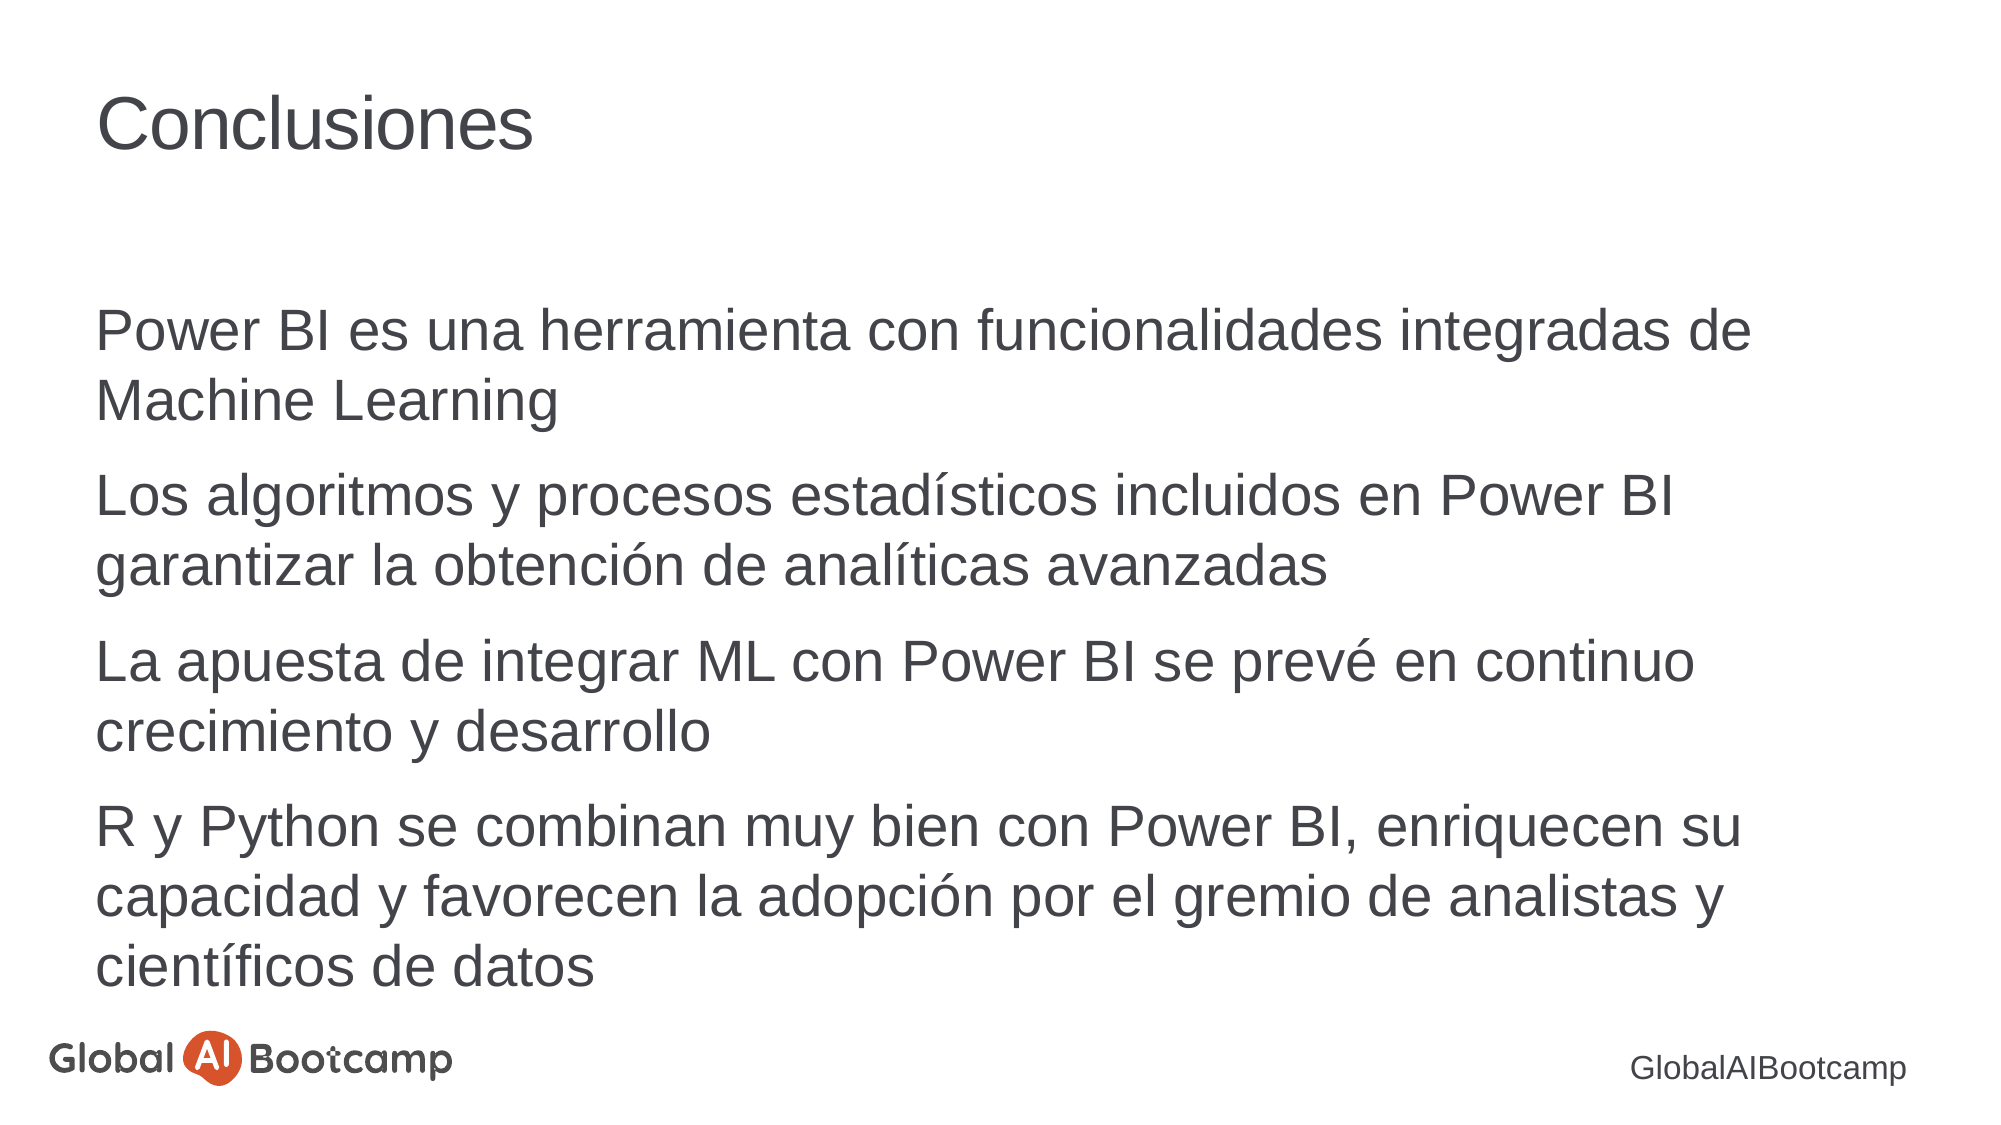

# Conclusiones
Power BI es una herramienta con funcionalidades integradas de Machine Learning
Los algoritmos y procesos estadísticos incluidos en Power BI garantizar la obtención de analíticas avanzadas
La apuesta de integrar ML con Power BI se prevé en continuo crecimiento y desarrollo
R y Python se combinan muy bien con Power BI, enriquecen su capacidad y favorecen la adopción por el gremio de analistas y científicos de datos